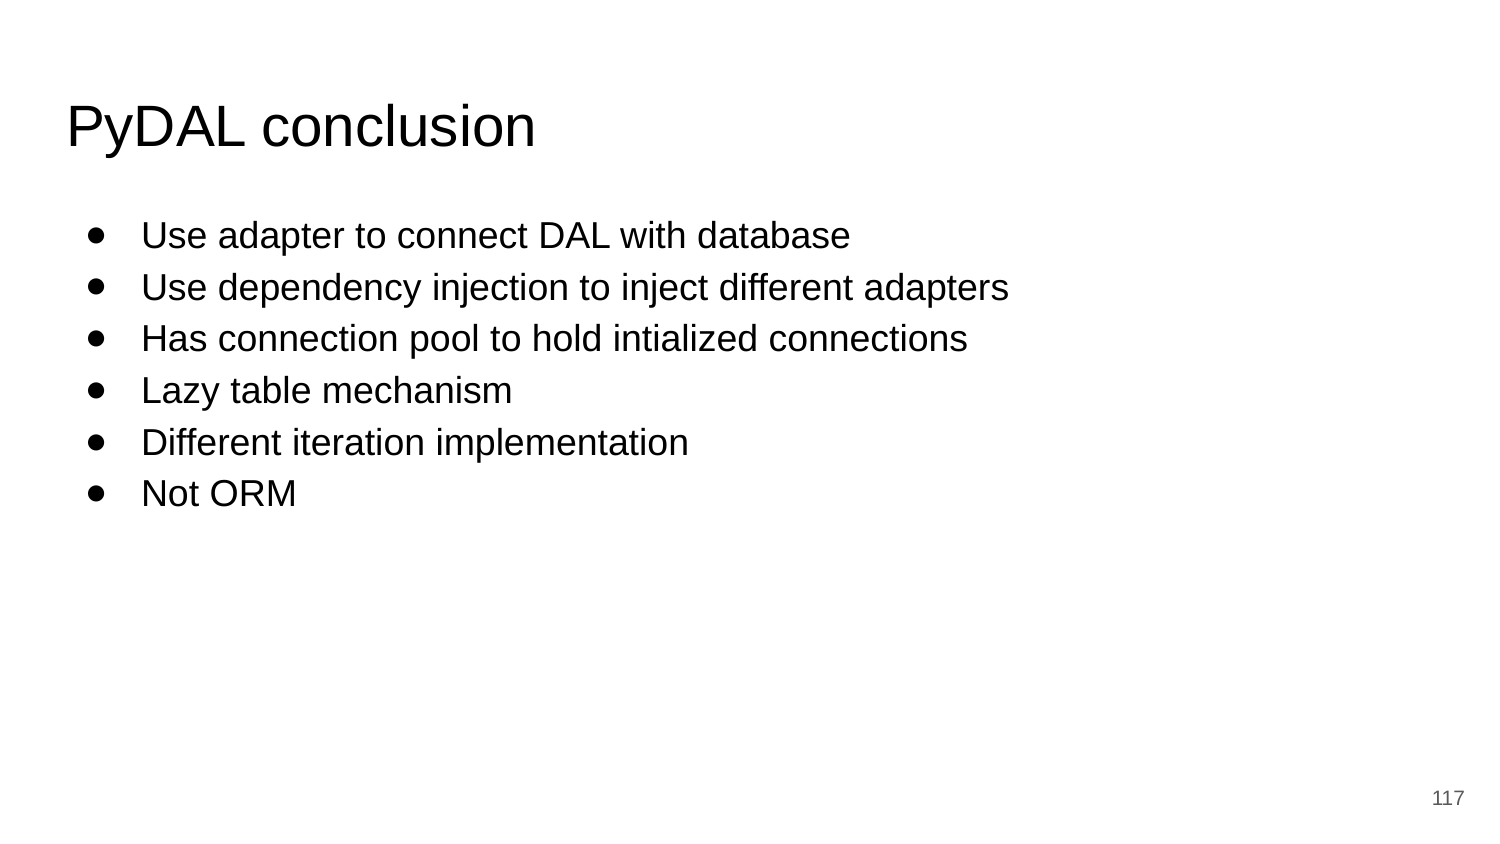

# PyDAL conclusion
Use adapter to connect DAL with database
Use dependency injection to inject different adapters
Has connection pool to hold intialized connections
Lazy table mechanism
Different iteration implementation
Not ORM
117